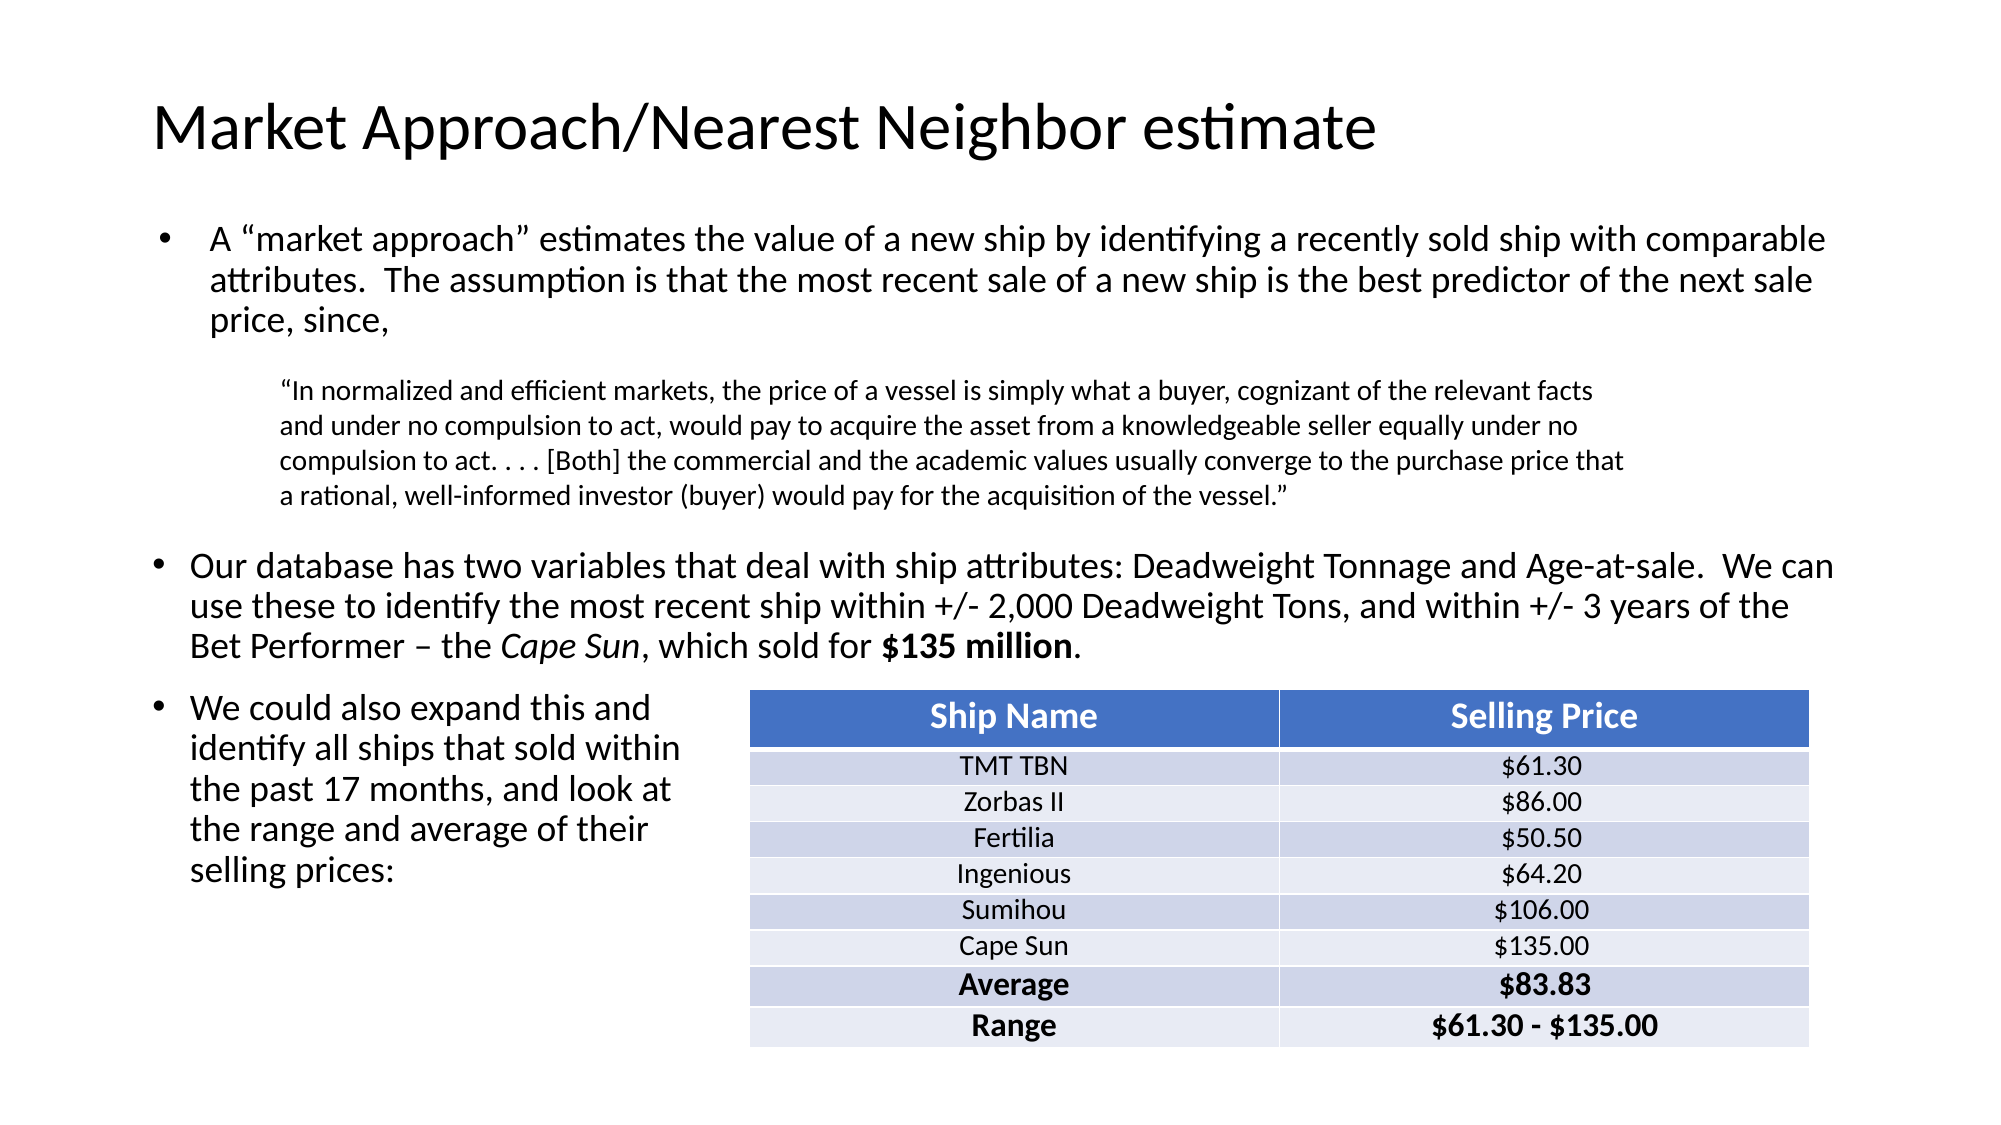

# Market Approach/Nearest Neighbor estimate
A “market approach” estimates the value of a new ship by identifying a recently sold ship with comparable attributes.  The assumption is that the most recent sale of a new ship is the best predictor of the next sale price, since,

Our database has two variables that deal with ship attributes: Deadweight Tonnage and Age-at-sale.  We can use these to identify the most recent ship within +/- 2,000 Deadweight Tons, and within +/- 3 years of the Bet Performer – the Cape Sun, which sold for $135 million.
We could also expand this and
identify all ships that sold within
the past 17 months, and look at
the range and average of their
selling prices:

“In normalized and efficient markets, the price of a vessel is simply what a buyer, cognizant of the relevant facts and under no compulsion to act, would pay to acquire the asset from a knowledgeable seller equally under no compulsion to act. . . . [Both] the commercial and the academic values usually converge to the purchase price that a rational, well-informed investor (buyer) would pay for the acquisition of the vessel.”
| Ship Name | Selling Price |
| --- | --- |
| TMT TBN | $61.30 |
| Zorbas II | $86.00 |
| Fertilia | $50.50 |
| Ingenious | $64.20 |
| Sumihou | $106.00 |
| Cape Sun | $135.00 |
| Average | $83.83 |
| Range | $61.30 - $135.00 |